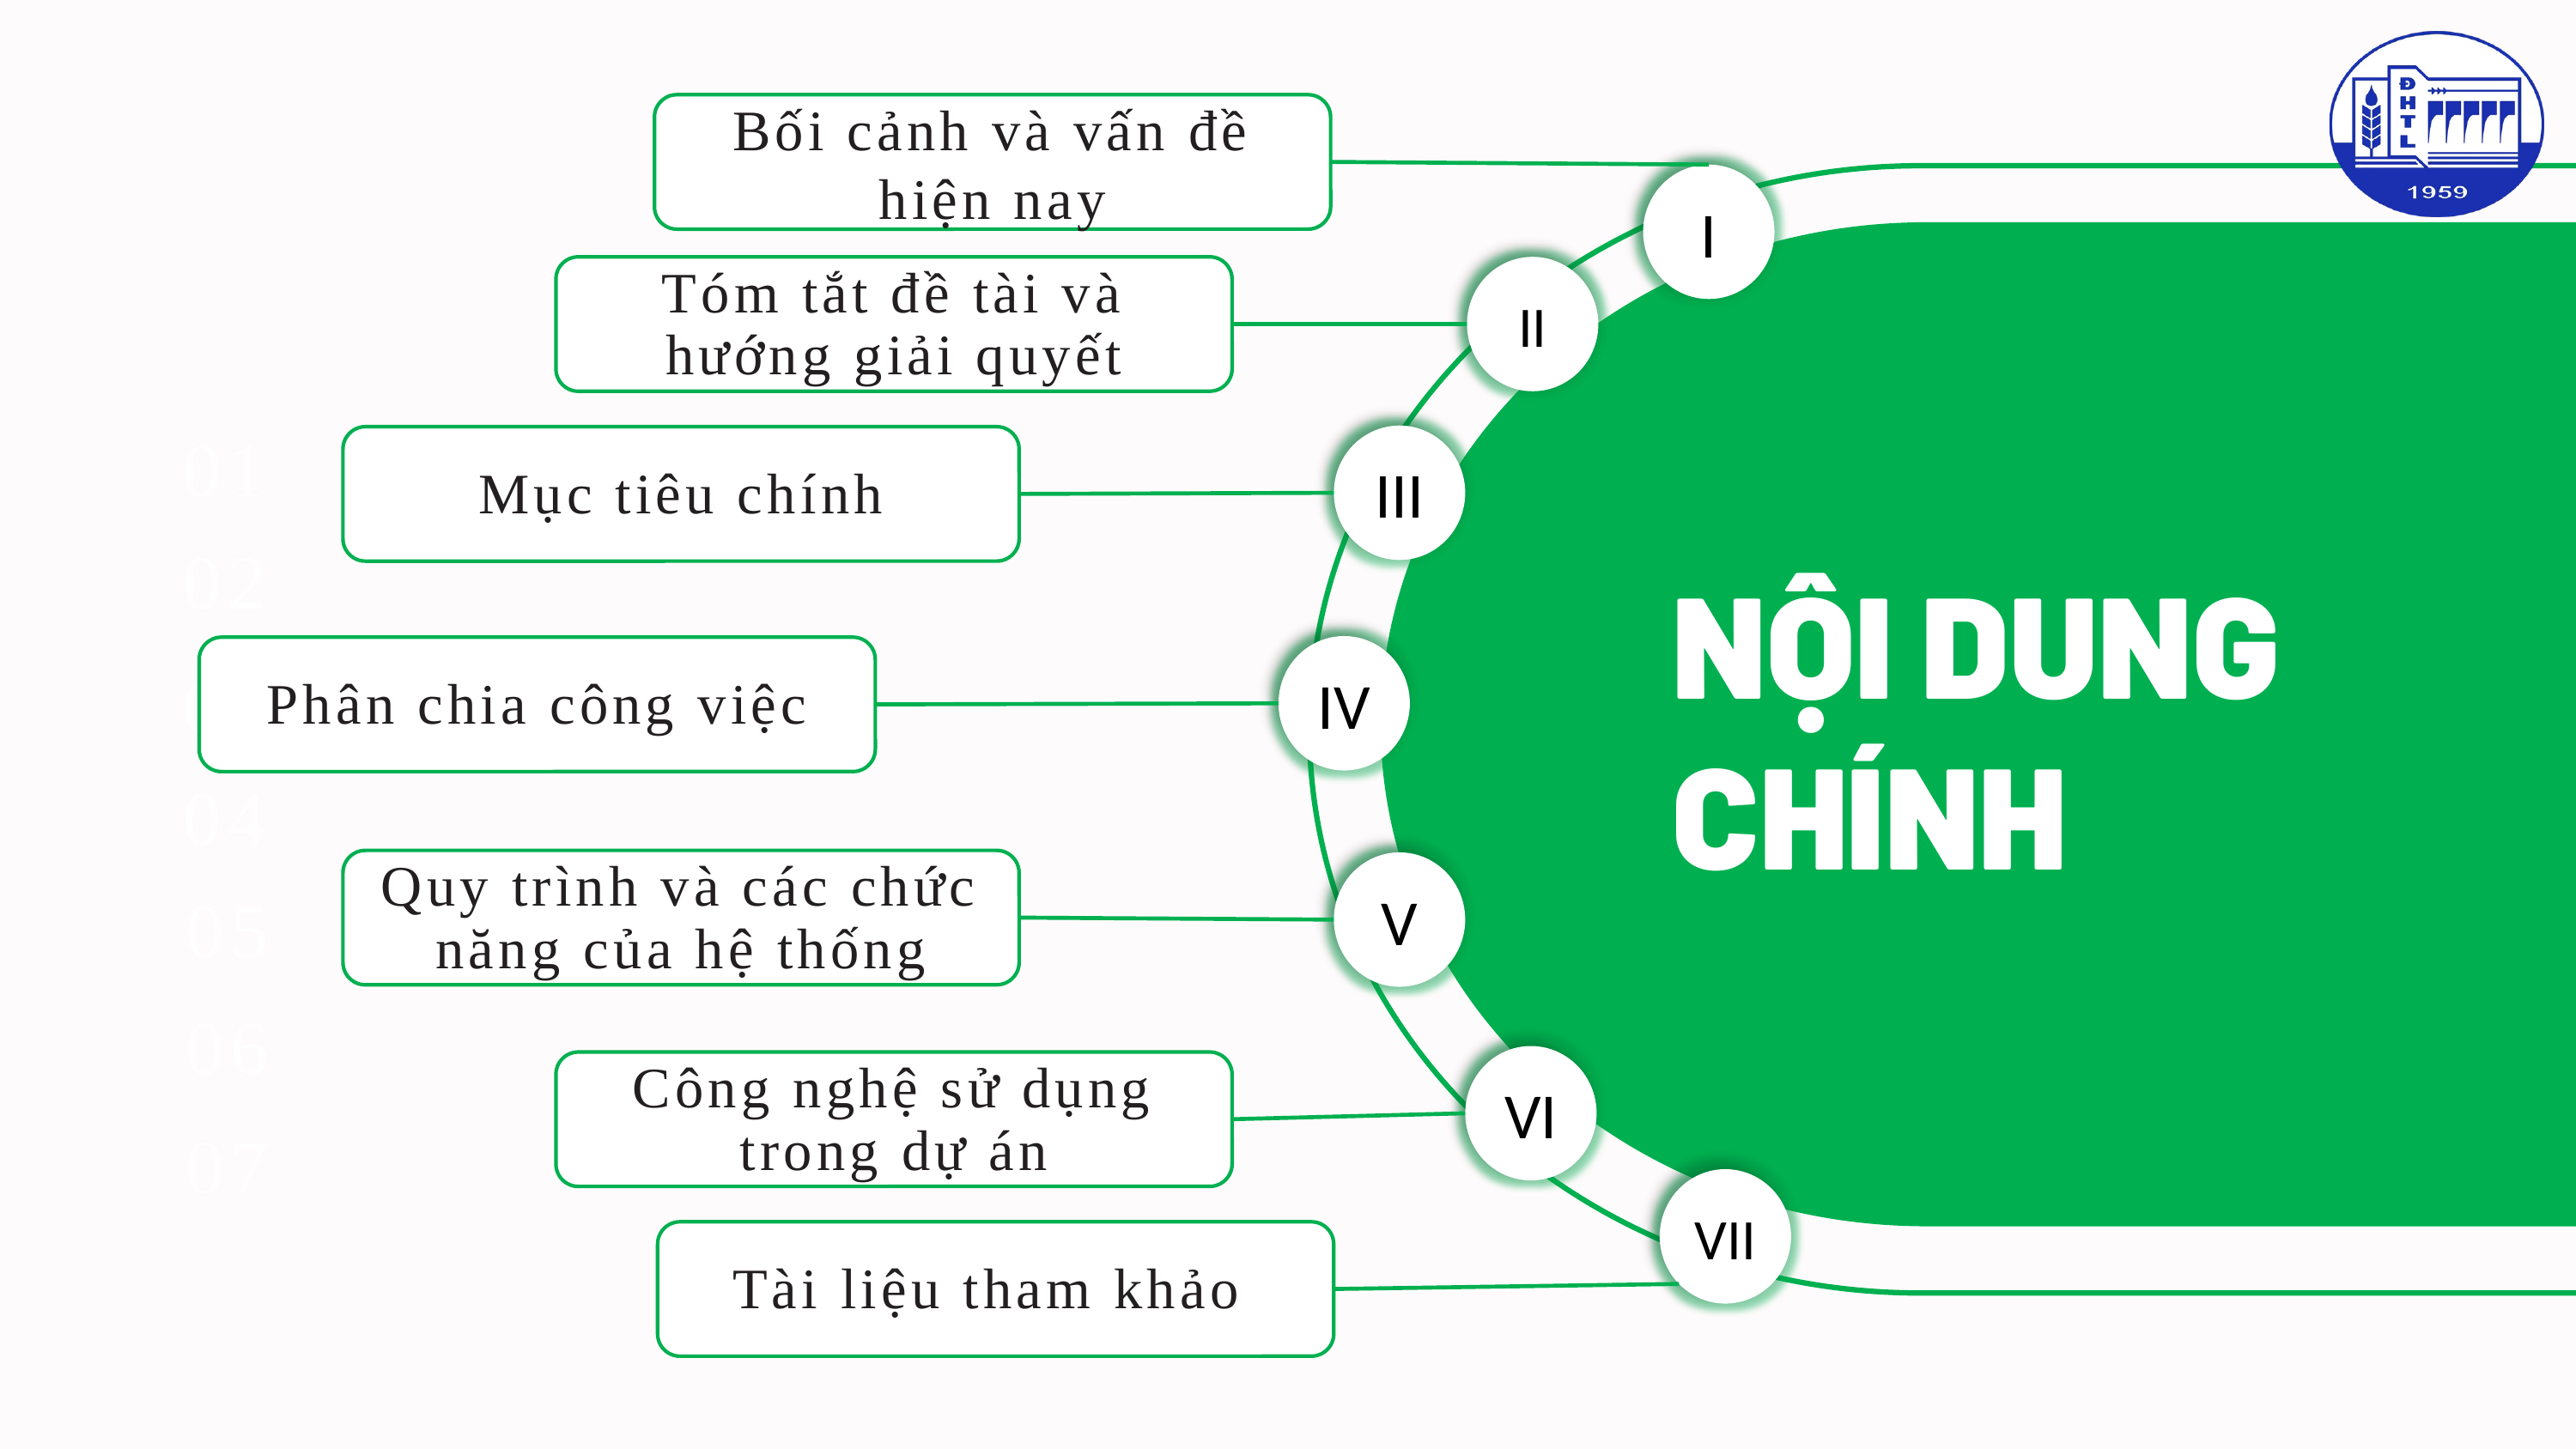

Bối cảnh và vấn đề hiện nay
I

Tóm tắt đề tài và hướng giải quyết
II
01
III
Mục tiêu chính
02
NỘI DUNG
CHÍNH
IV
Phân chia công việc
03

04
Quy trình và các chức năng của hệ thống
V
05
06
VI
Công nghệ sử dụng trong dự án
07
VII
Tài liệu tham khảo